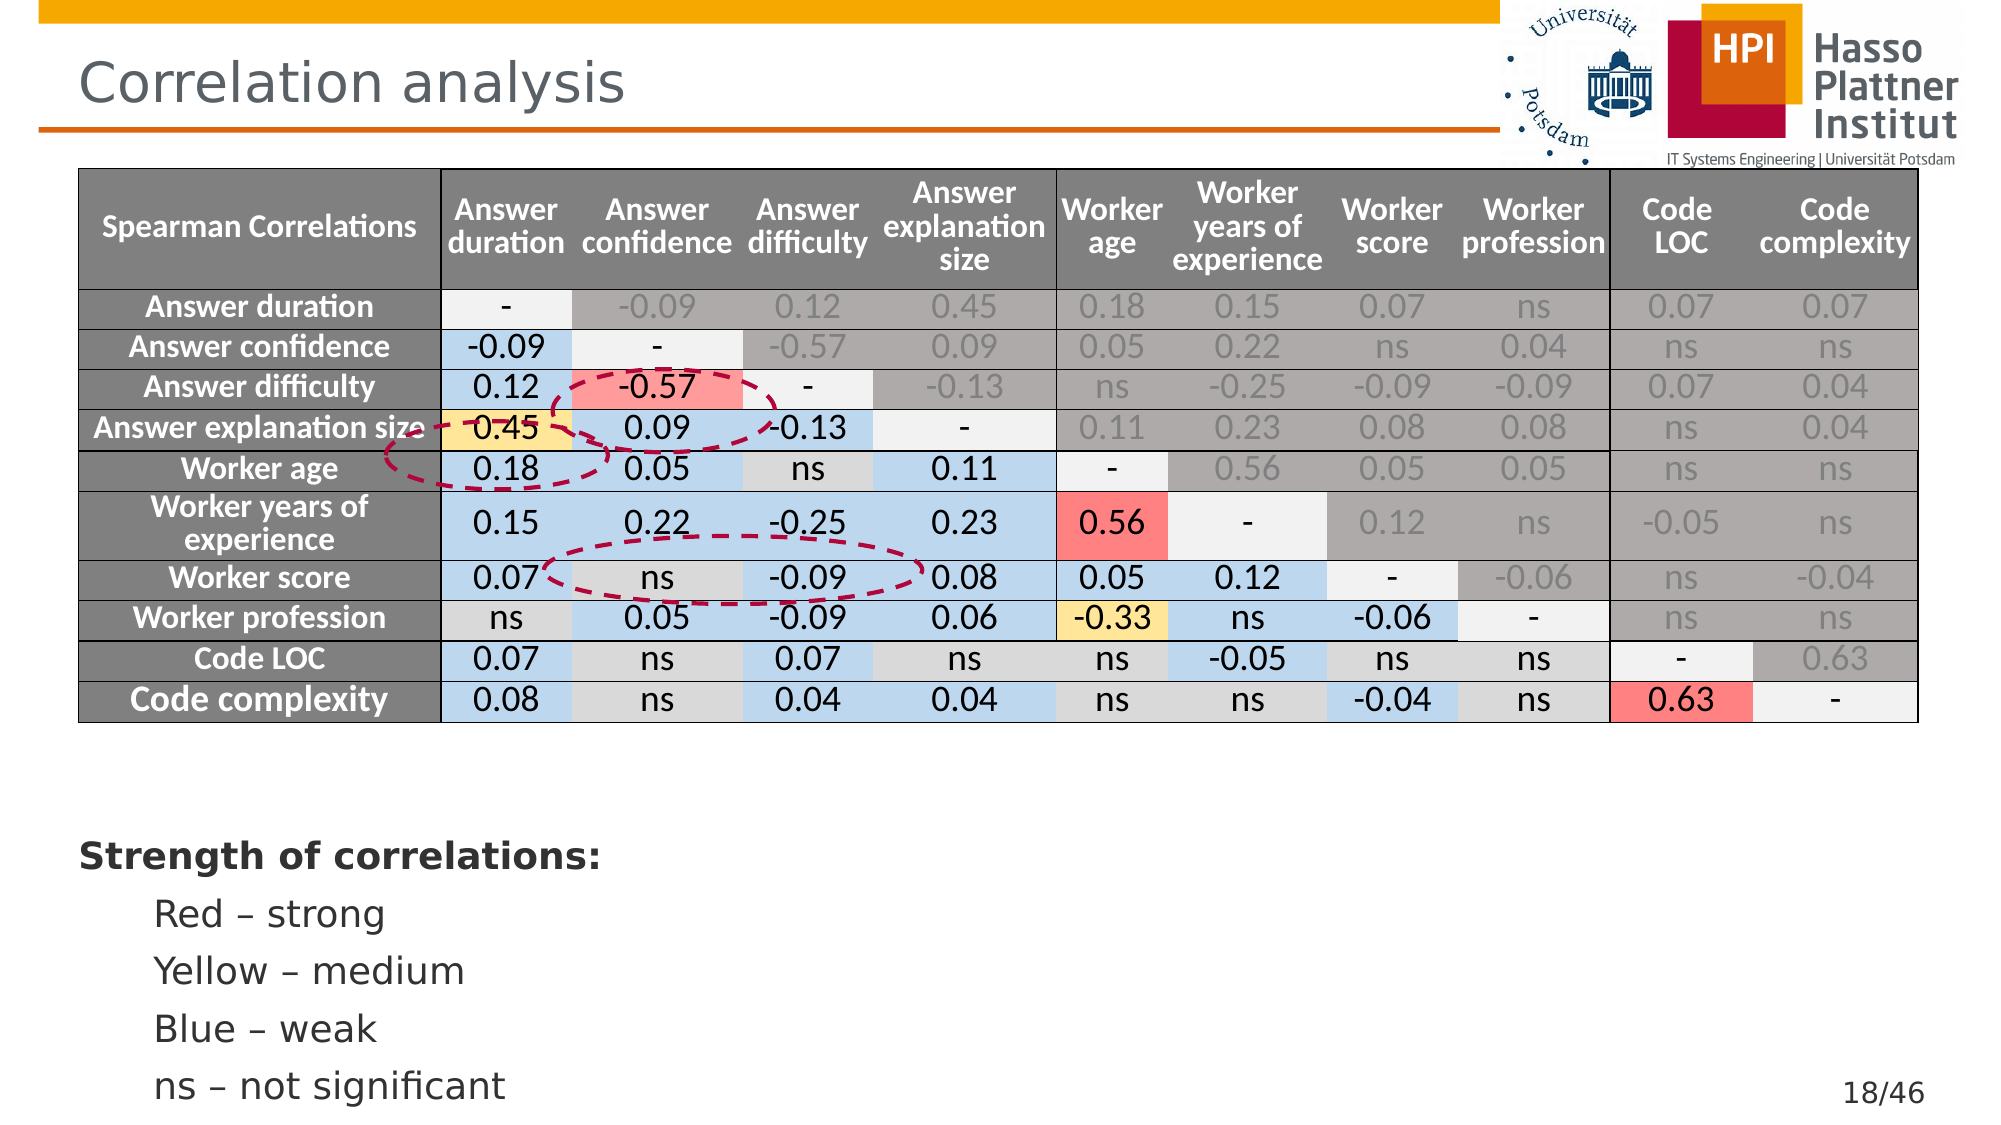

# Correlation analysis
| Spearman Correlations | Answer duration | Answer confidence | Answer difficulty | Answer explanation size | Worker age | Worker years of experience | Worker score | Worker profession | Code LOC | Code complexity |
| --- | --- | --- | --- | --- | --- | --- | --- | --- | --- | --- |
| Answer duration | - | -0.09 | 0.12 | 0.45 | 0.18 | 0.15 | 0.07 | ns | 0.07 | 0.07 |
| Answer confidence | -0.09 | - | -0.57 | 0.09 | 0.05 | 0.22 | ns | 0.04 | ns | ns |
| Answer difficulty | 0.12 | -0.57 | - | -0.13 | ns | -0.25 | -0.09 | -0.09 | 0.07 | 0.04 |
| Answer explanation size | 0.45 | 0.09 | -0.13 | - | 0.11 | 0.23 | 0.08 | 0.08 | ns | 0.04 |
| Worker age | 0.18 | 0.05 | ns | 0.11 | - | 0.56 | 0.05 | 0.05 | ns | ns |
| Worker years of experience | 0.15 | 0.22 | -0.25 | 0.23 | 0.56 | - | 0.12 | ns | -0.05 | ns |
| Worker score | 0.07 | ns | -0.09 | 0.08 | 0.05 | 0.12 | - | -0.06 | ns | -0.04 |
| Worker profession | ns | 0.05 | -0.09 | 0.06 | -0.33 | ns | -0.06 | - | ns | ns |
| Code LOC | 0.07 | ns | 0.07 | ns | ns | -0.05 | ns | ns | - | 0.63 |
| Code complexity | 0.08 | ns | 0.04 | 0.04 | ns | ns | -0.04 | ns | 0.63 | - |

Strength of correlations:
Red – strong
Yellow – medium
Blue – weak
ns – not significant